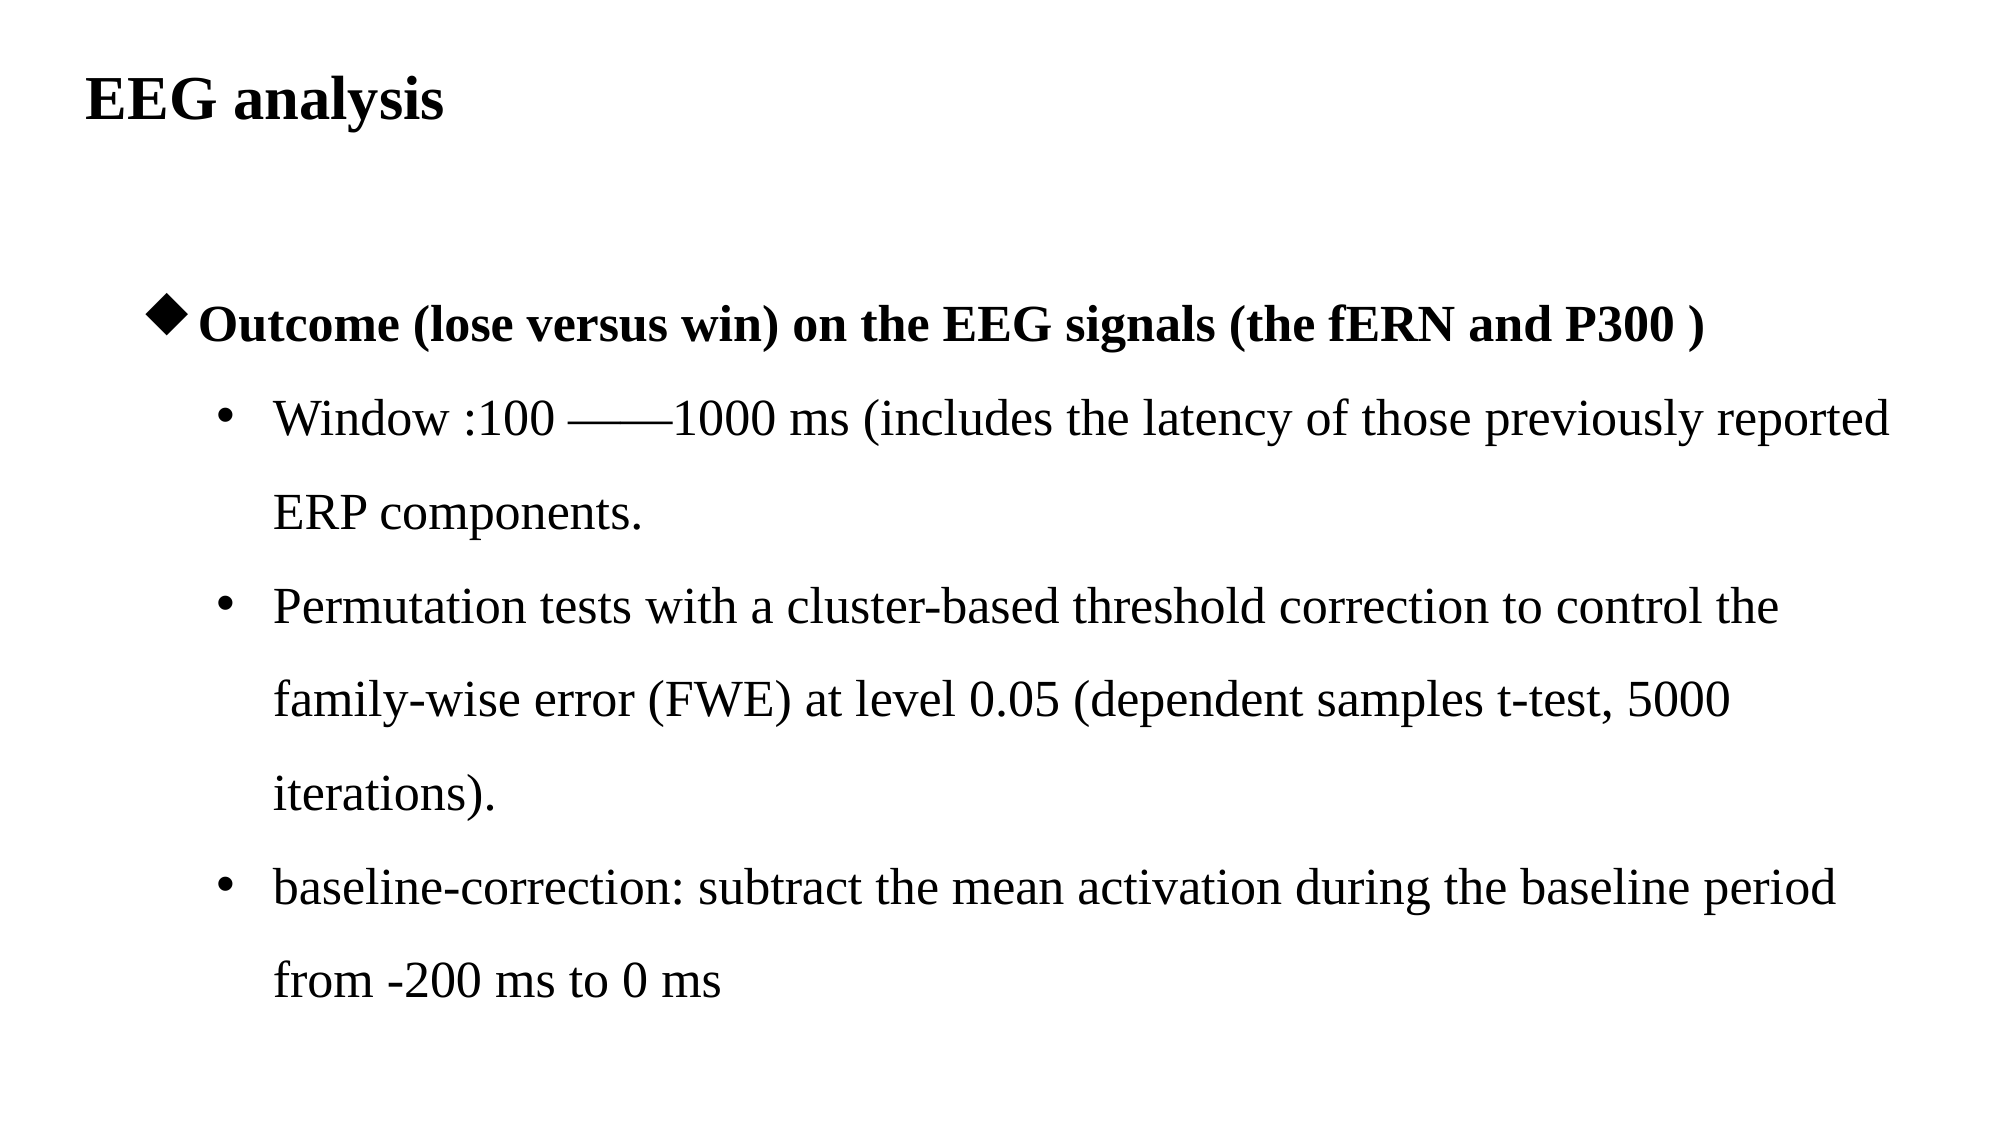

EEG analysis
Outcome (lose versus win) on the EEG signals (the fERN and P300 )
Window :100 ——1000 ms (includes the latency of those previously reported ERP components.
Permutation tests with a cluster-based threshold correction to control the family-wise error (FWE) at level 0.05 (dependent samples t-test, 5000 iterations).
baseline-correction: subtract the mean activation during the baseline period from -200 ms to 0 ms